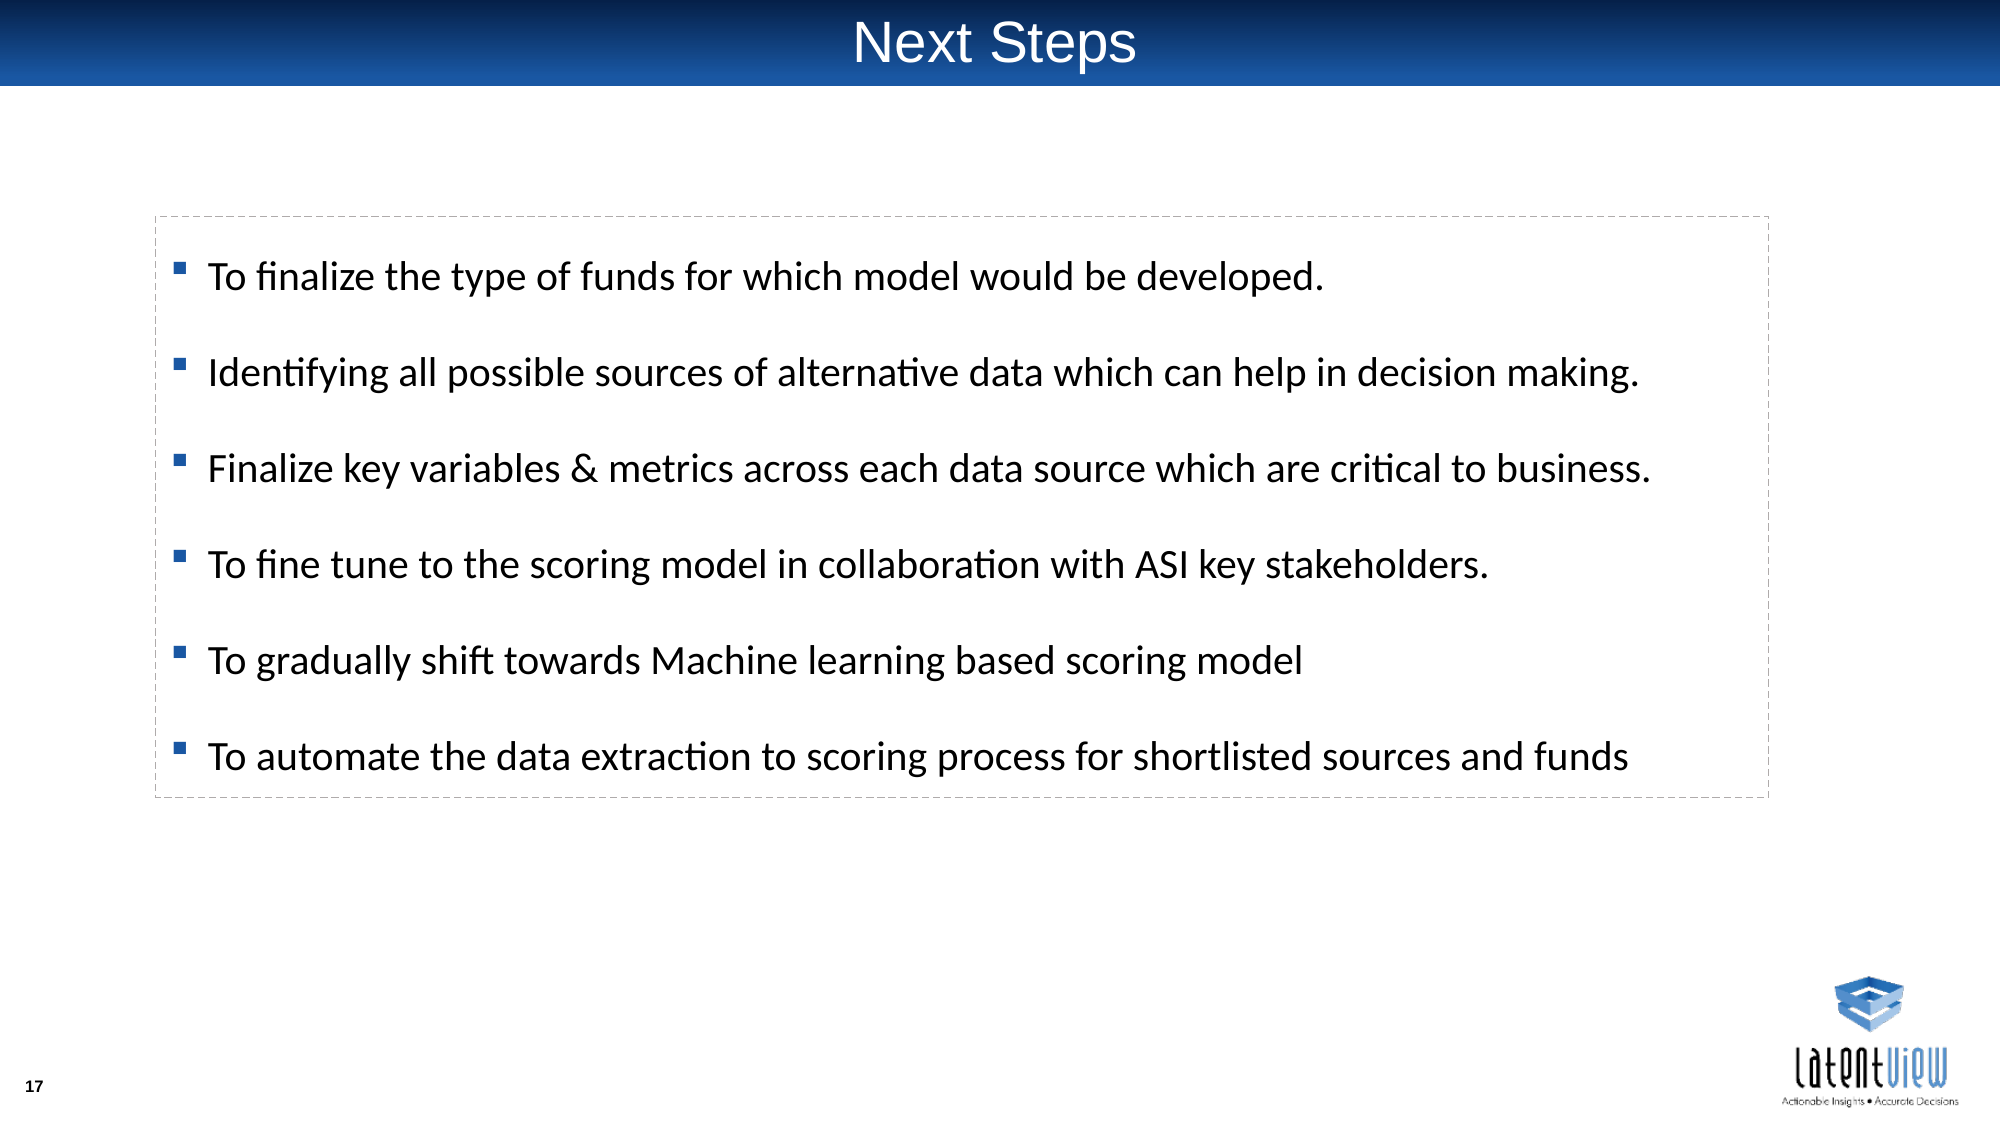

# Next Steps
To finalize the type of funds for which model would be developed.
Identifying all possible sources of alternative data which can help in decision making.
Finalize key variables & metrics across each data source which are critical to business.
To fine tune to the scoring model in collaboration with ASI key stakeholders.
To gradually shift towards Machine learning based scoring model
To automate the data extraction to scoring process for shortlisted sources and funds